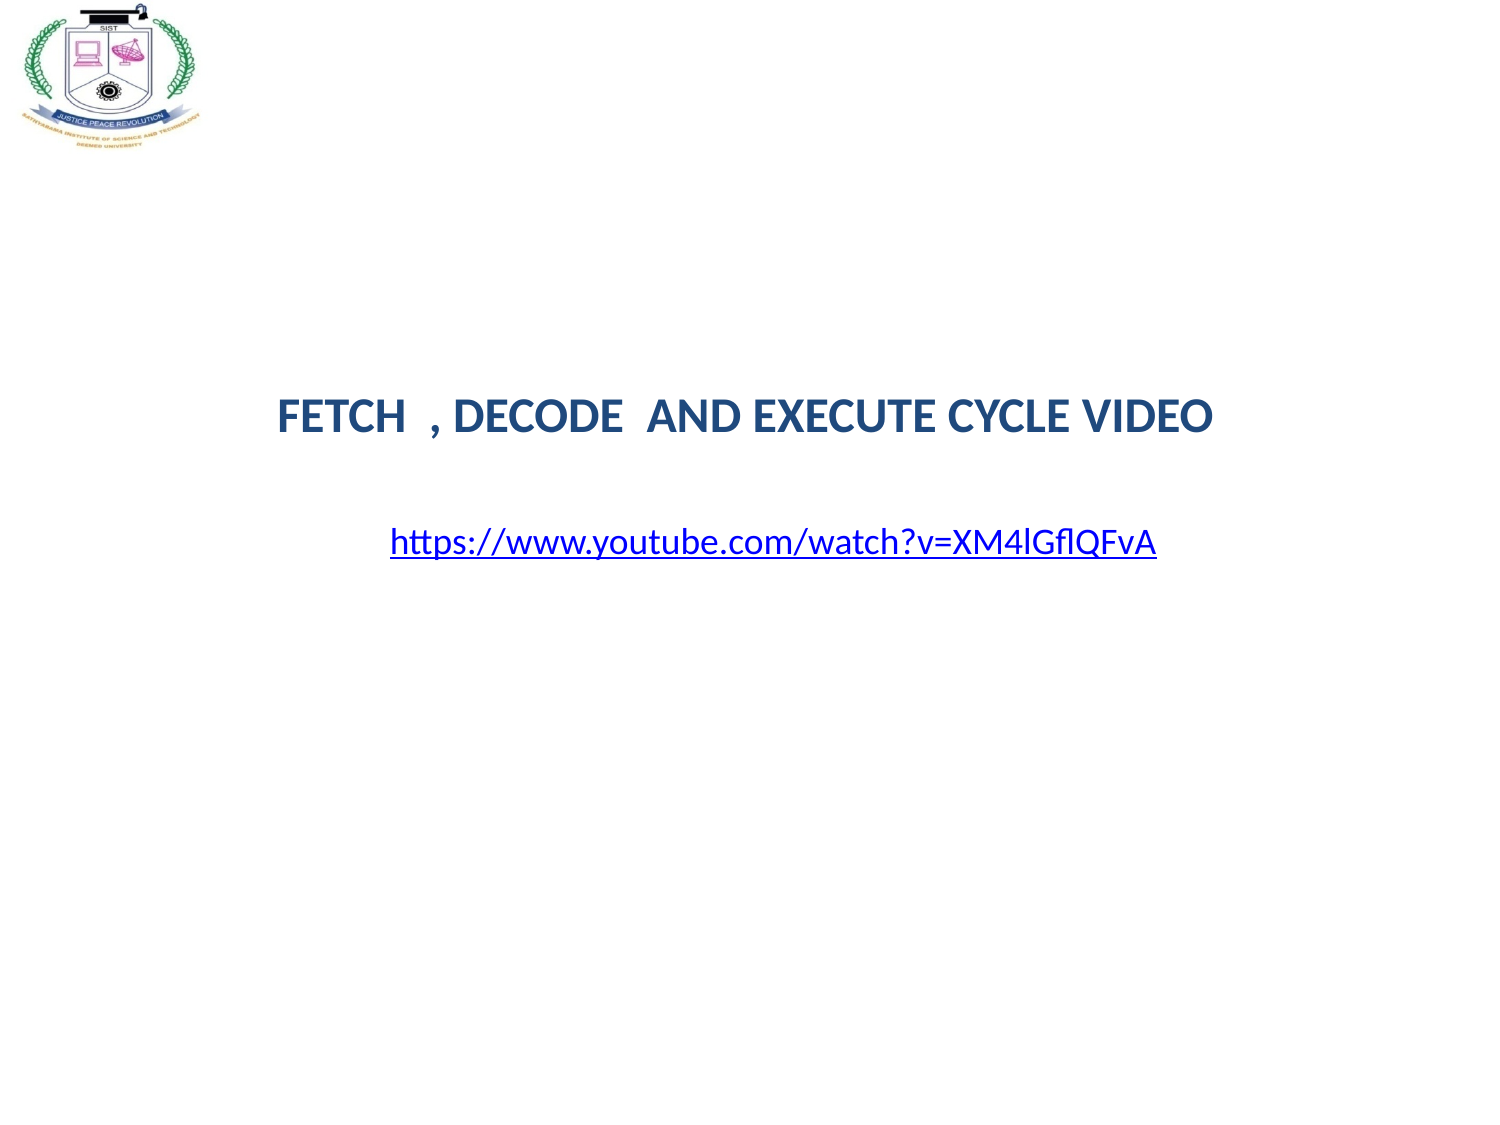

FETCH  , DECODE  AND EXECUTE CYCLE VIDEO
https://www.youtube.com/watch?v=XM4lGflQFvA